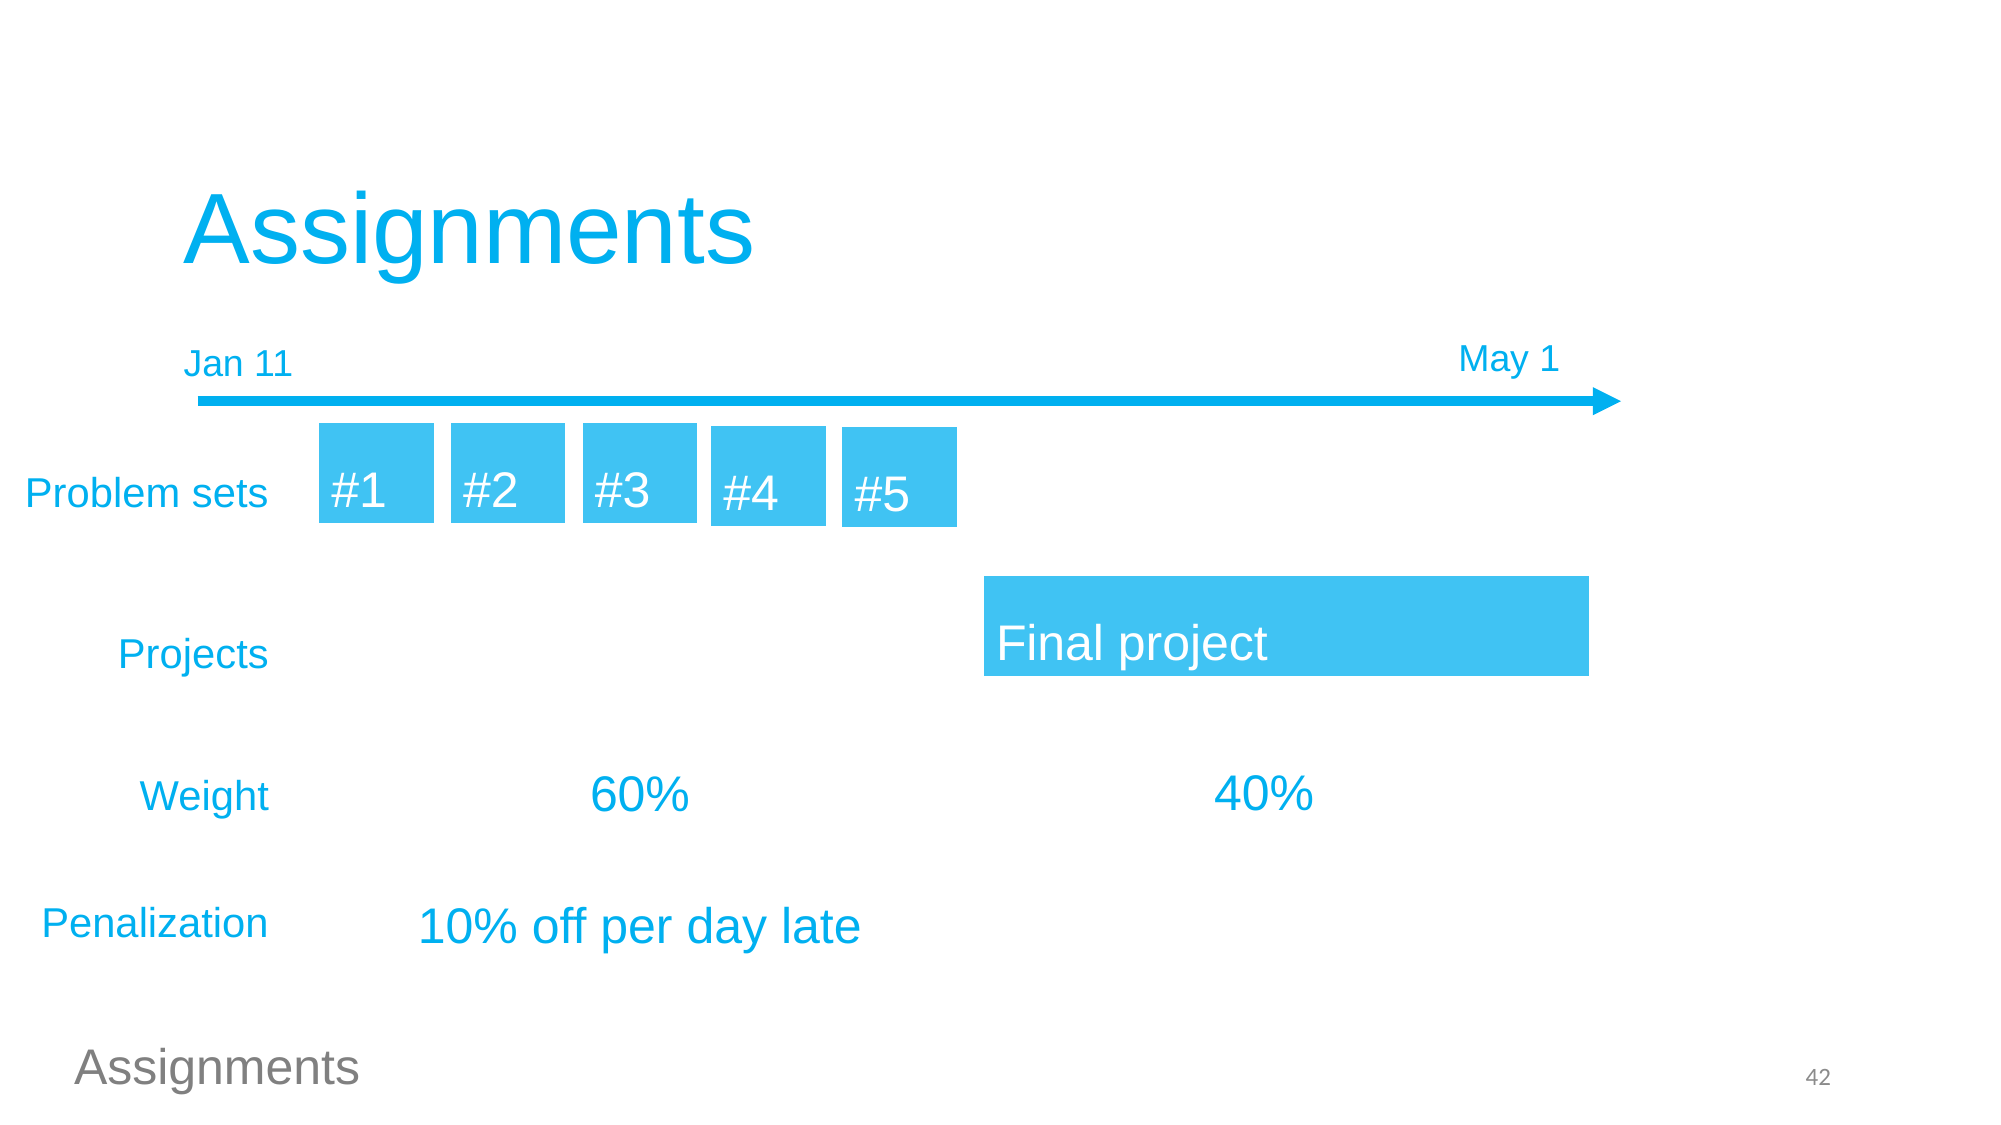

Assignments
May 1
Jan 11
#1
#2
#3
#4
#5
Problem sets
Final project
Projects
40%
60%
Weight
10% off per day late
Penalization
Assignments
42